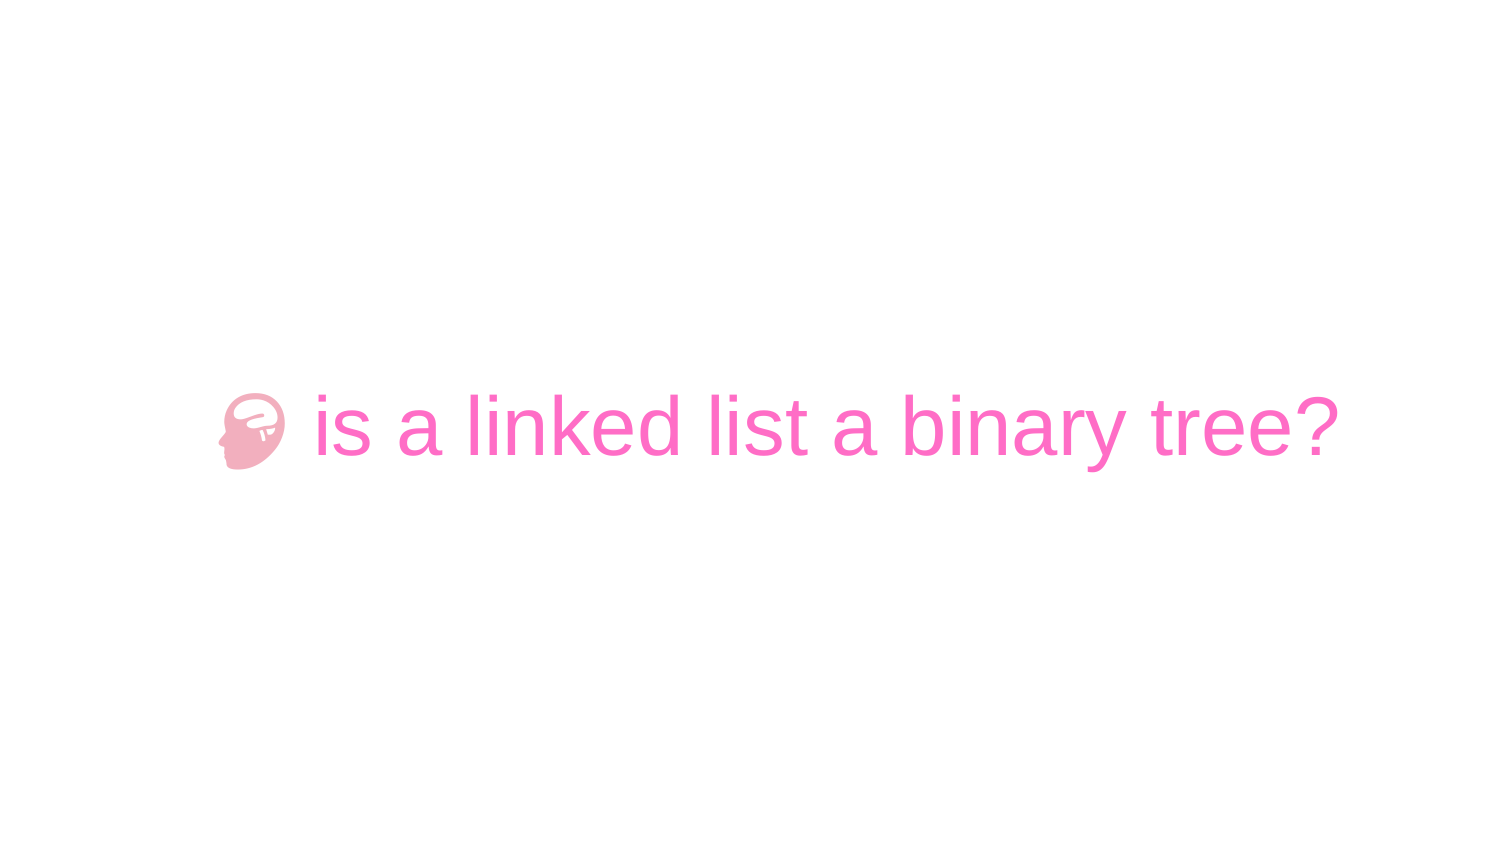

# 🧠 is a linked list a binary tree?